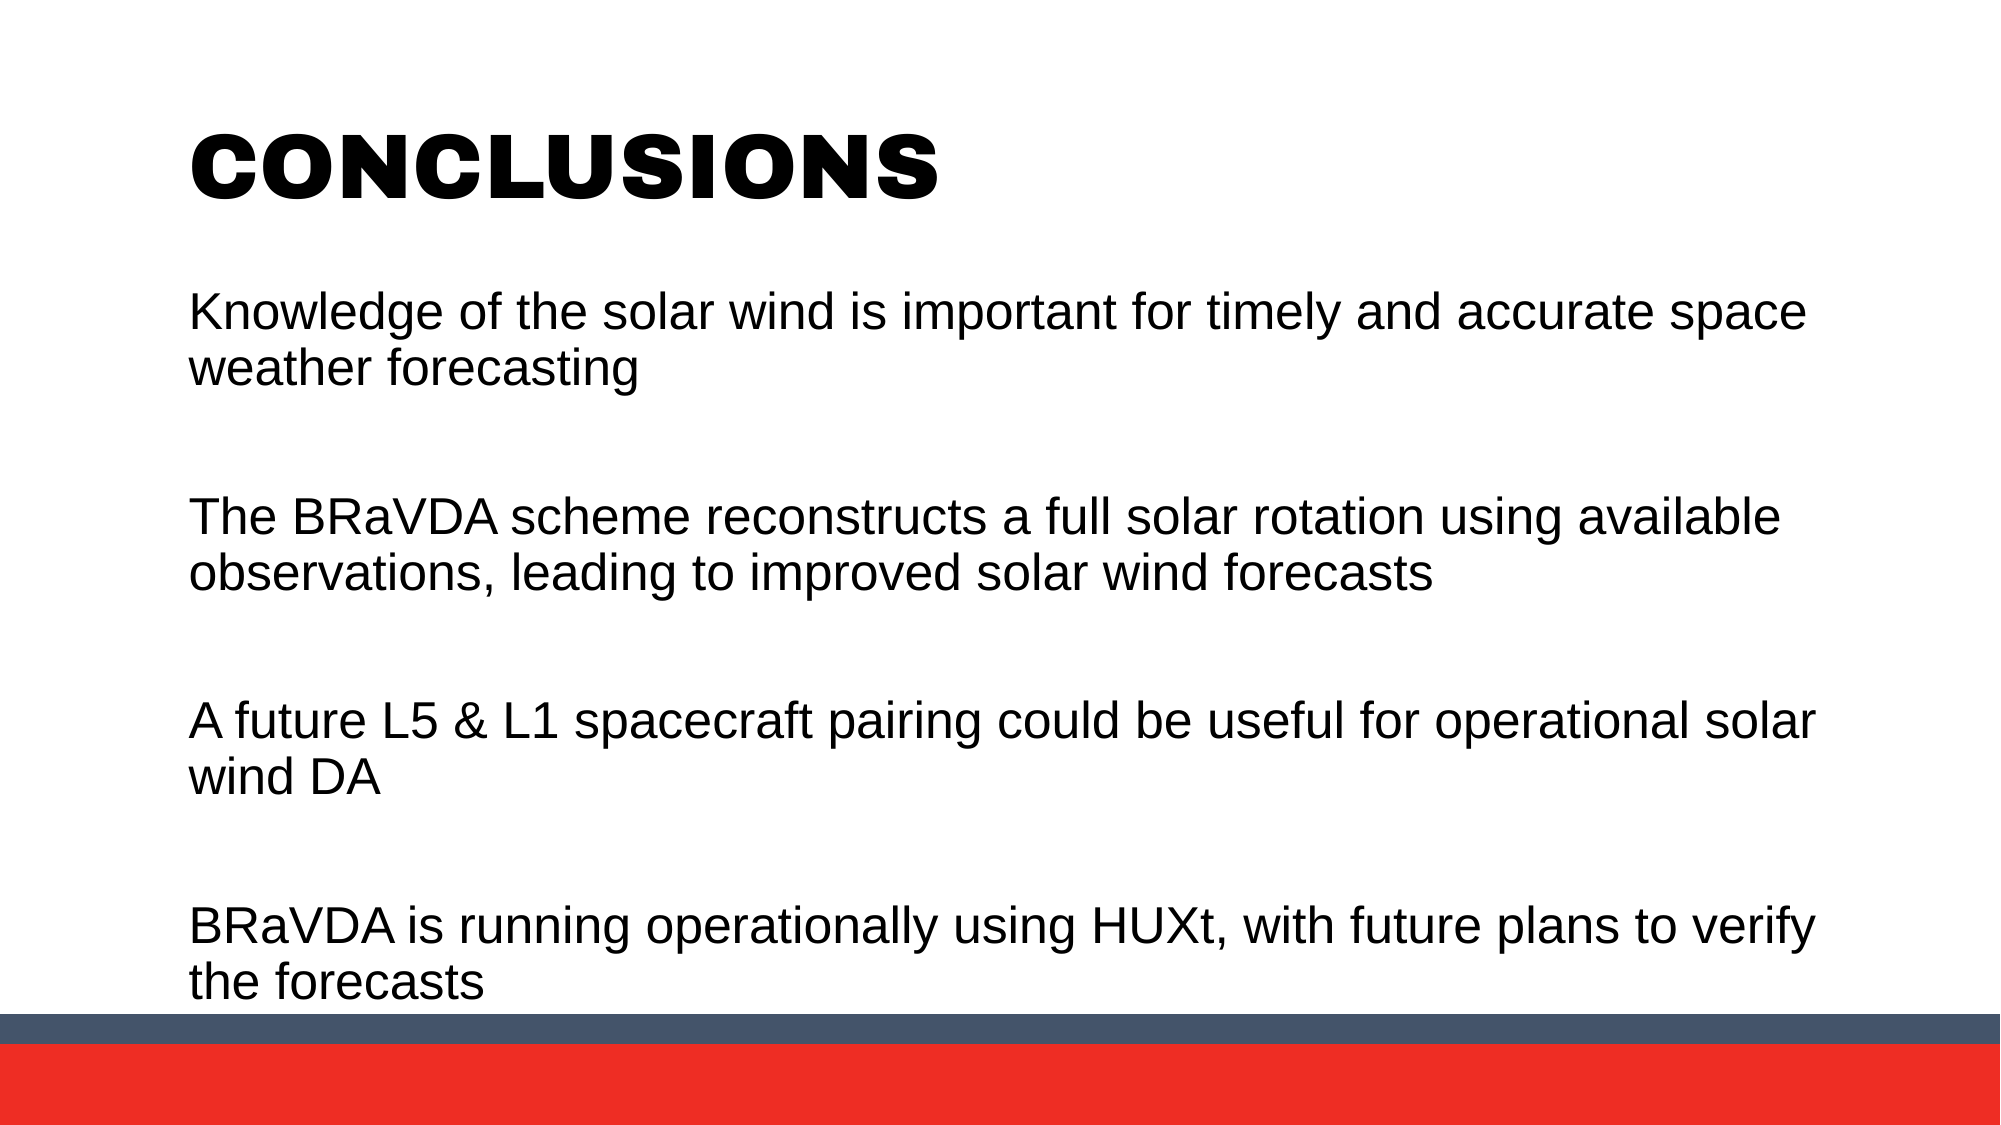

# CONCLUSIONS

Knowledge of the solar wind is important for timely and accurate space weather forecasting

The BRaVDA scheme reconstructs a full solar rotation using available observations, leading to improved solar wind forecasts

A future L5 & L1 spacecraft pairing could be useful for operational solar wind DA

BRaVDA is running operationally using HUXt, with future plans to verify the forecasts